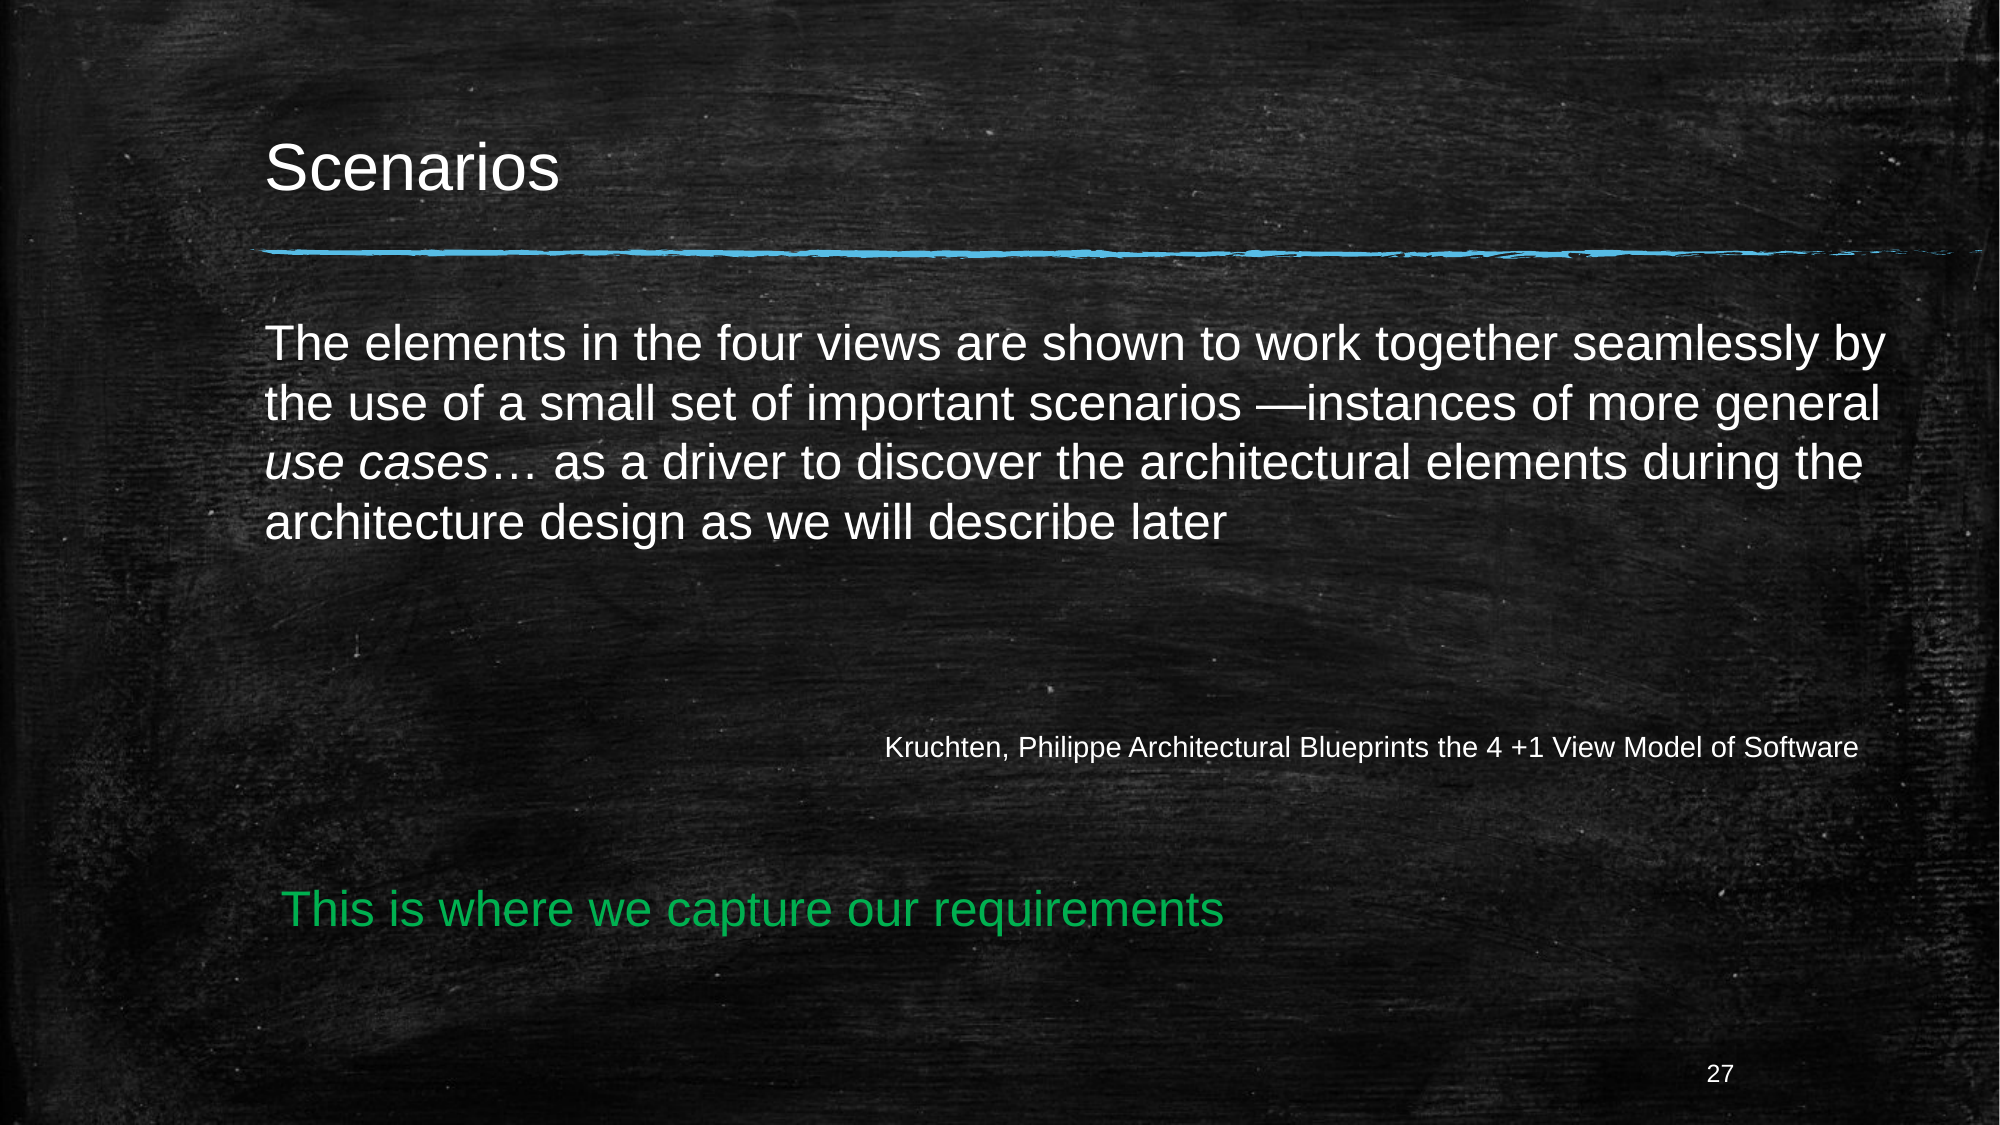

# Scenarios
The elements in the four views are shown to work together seamlessly by the use of a small set of important scenarios —instances of more general use cases… as a driver to discover the architectural elements during the architecture design as we will describe later
Kruchten, Philippe Architectural Blueprints the 4 +1 View Model of Software
This is where we capture our requirements
27